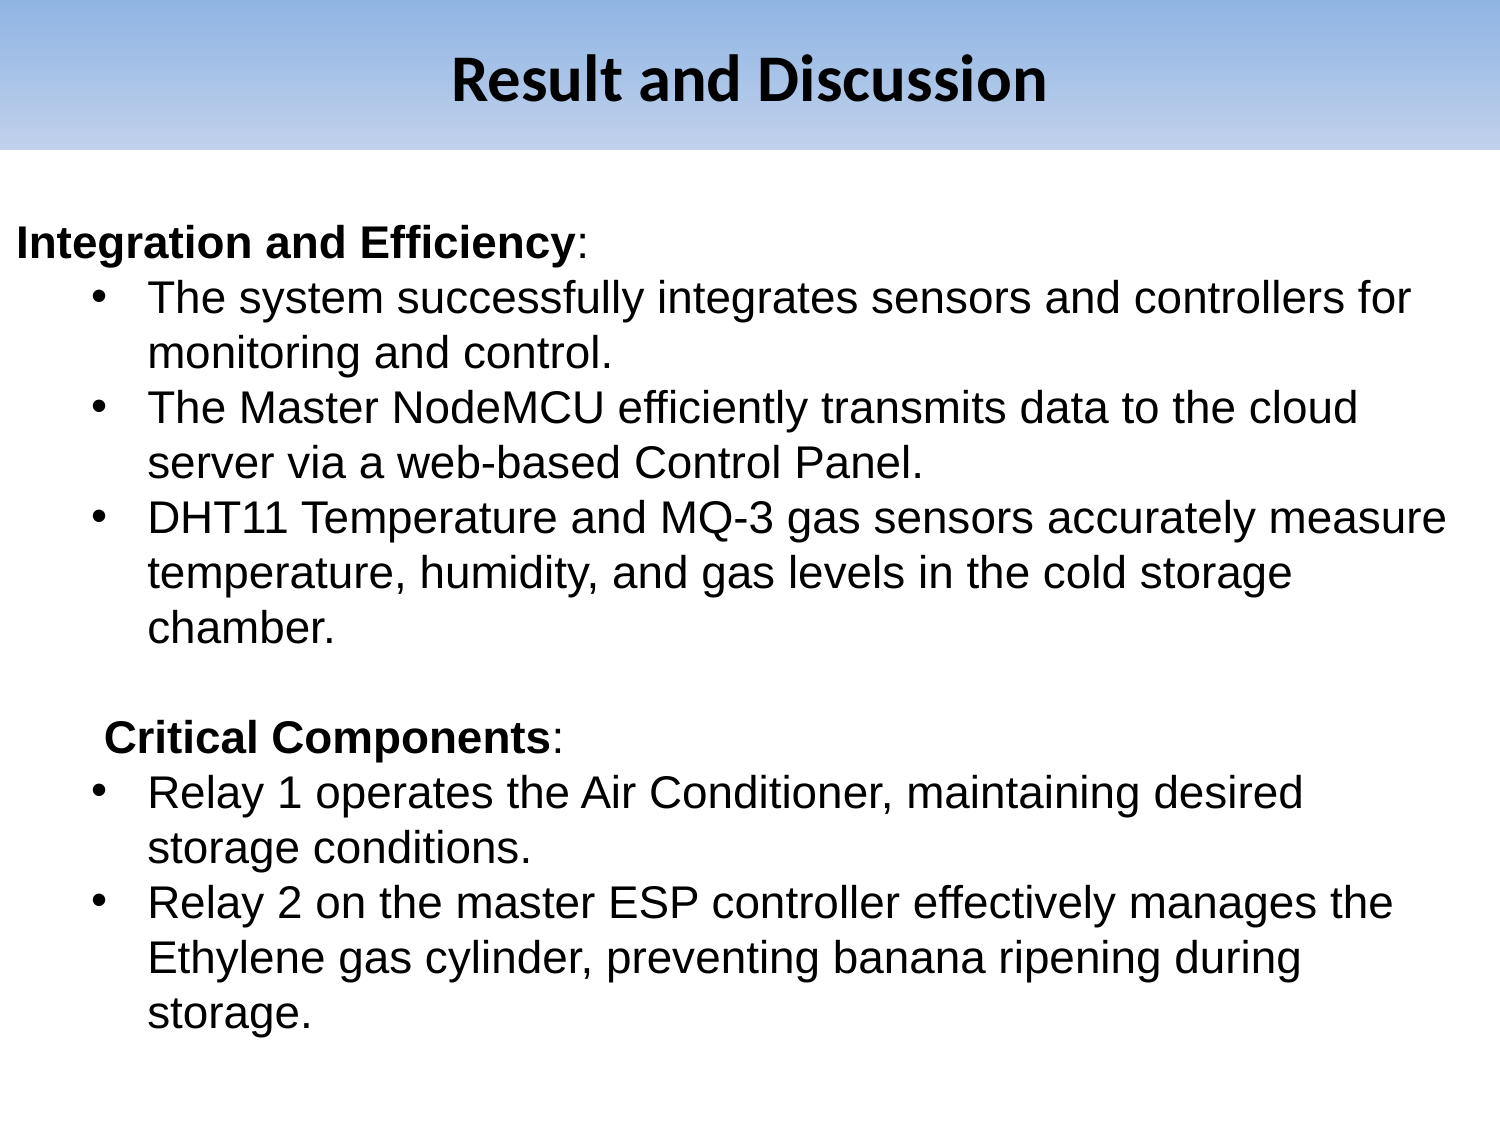

# Result and Discussion

Integration and Efficiency:
The system successfully integrates sensors and controllers for monitoring and control.
The Master NodeMCU efficiently transmits data to the cloud server via a web-based Control Panel.
DHT11 Temperature and MQ-3 gas sensors accurately measure temperature, humidity, and gas levels in the cold storage chamber.

 Critical Components:
Relay 1 operates the Air Conditioner, maintaining desired storage conditions.
Relay 2 on the master ESP controller effectively manages the Ethylene gas cylinder, preventing banana ripening during storage.